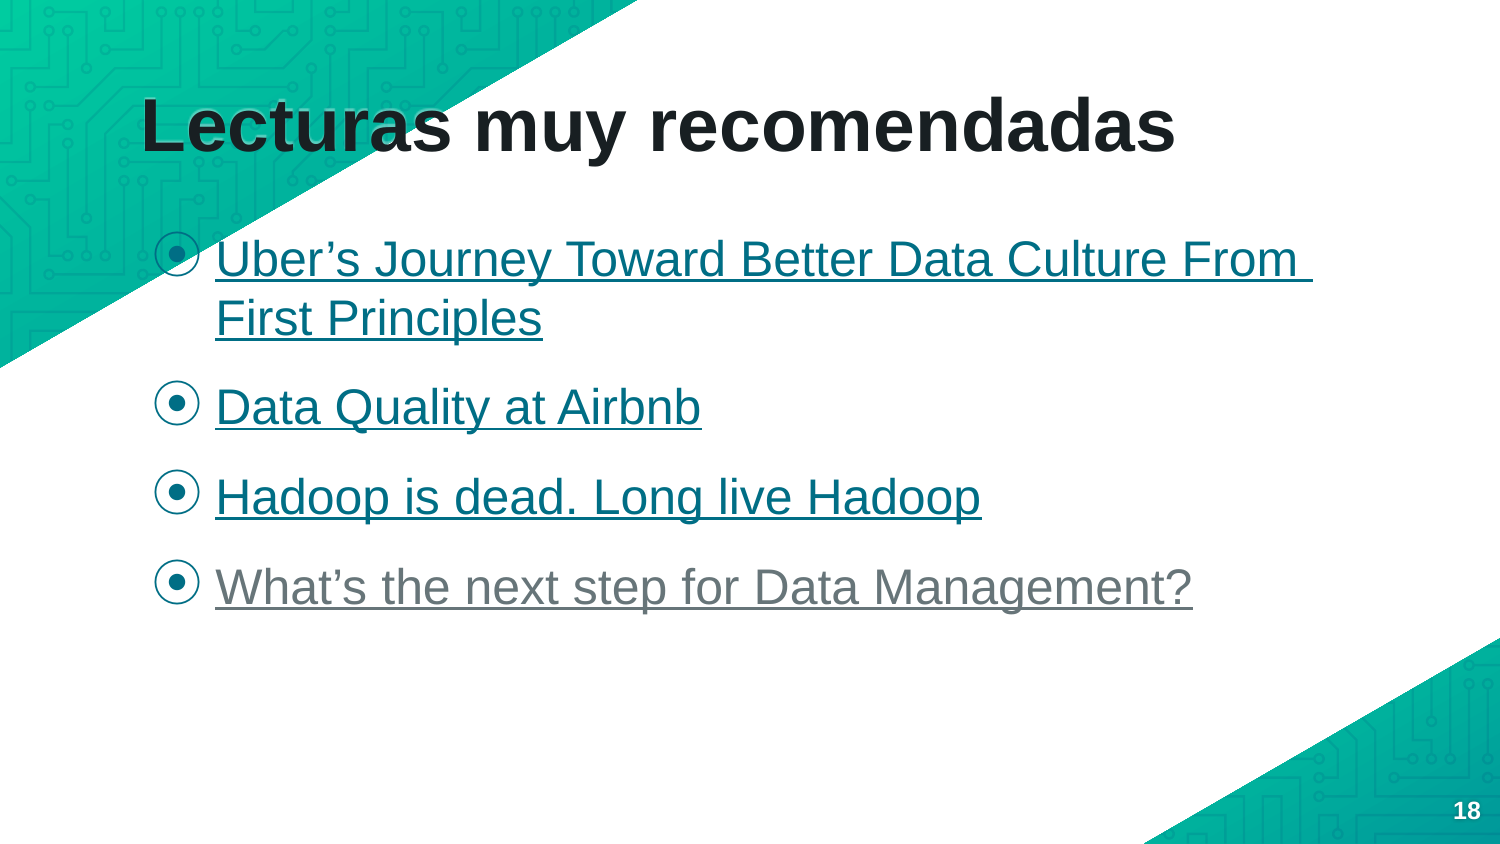

# Lecturas muy recomendadas
Uber’s Journey Toward Better Data Culture From First Principles
Data Quality at Airbnb
Hadoop is dead. Long live Hadoop
What’s the next step for Data Management?
18